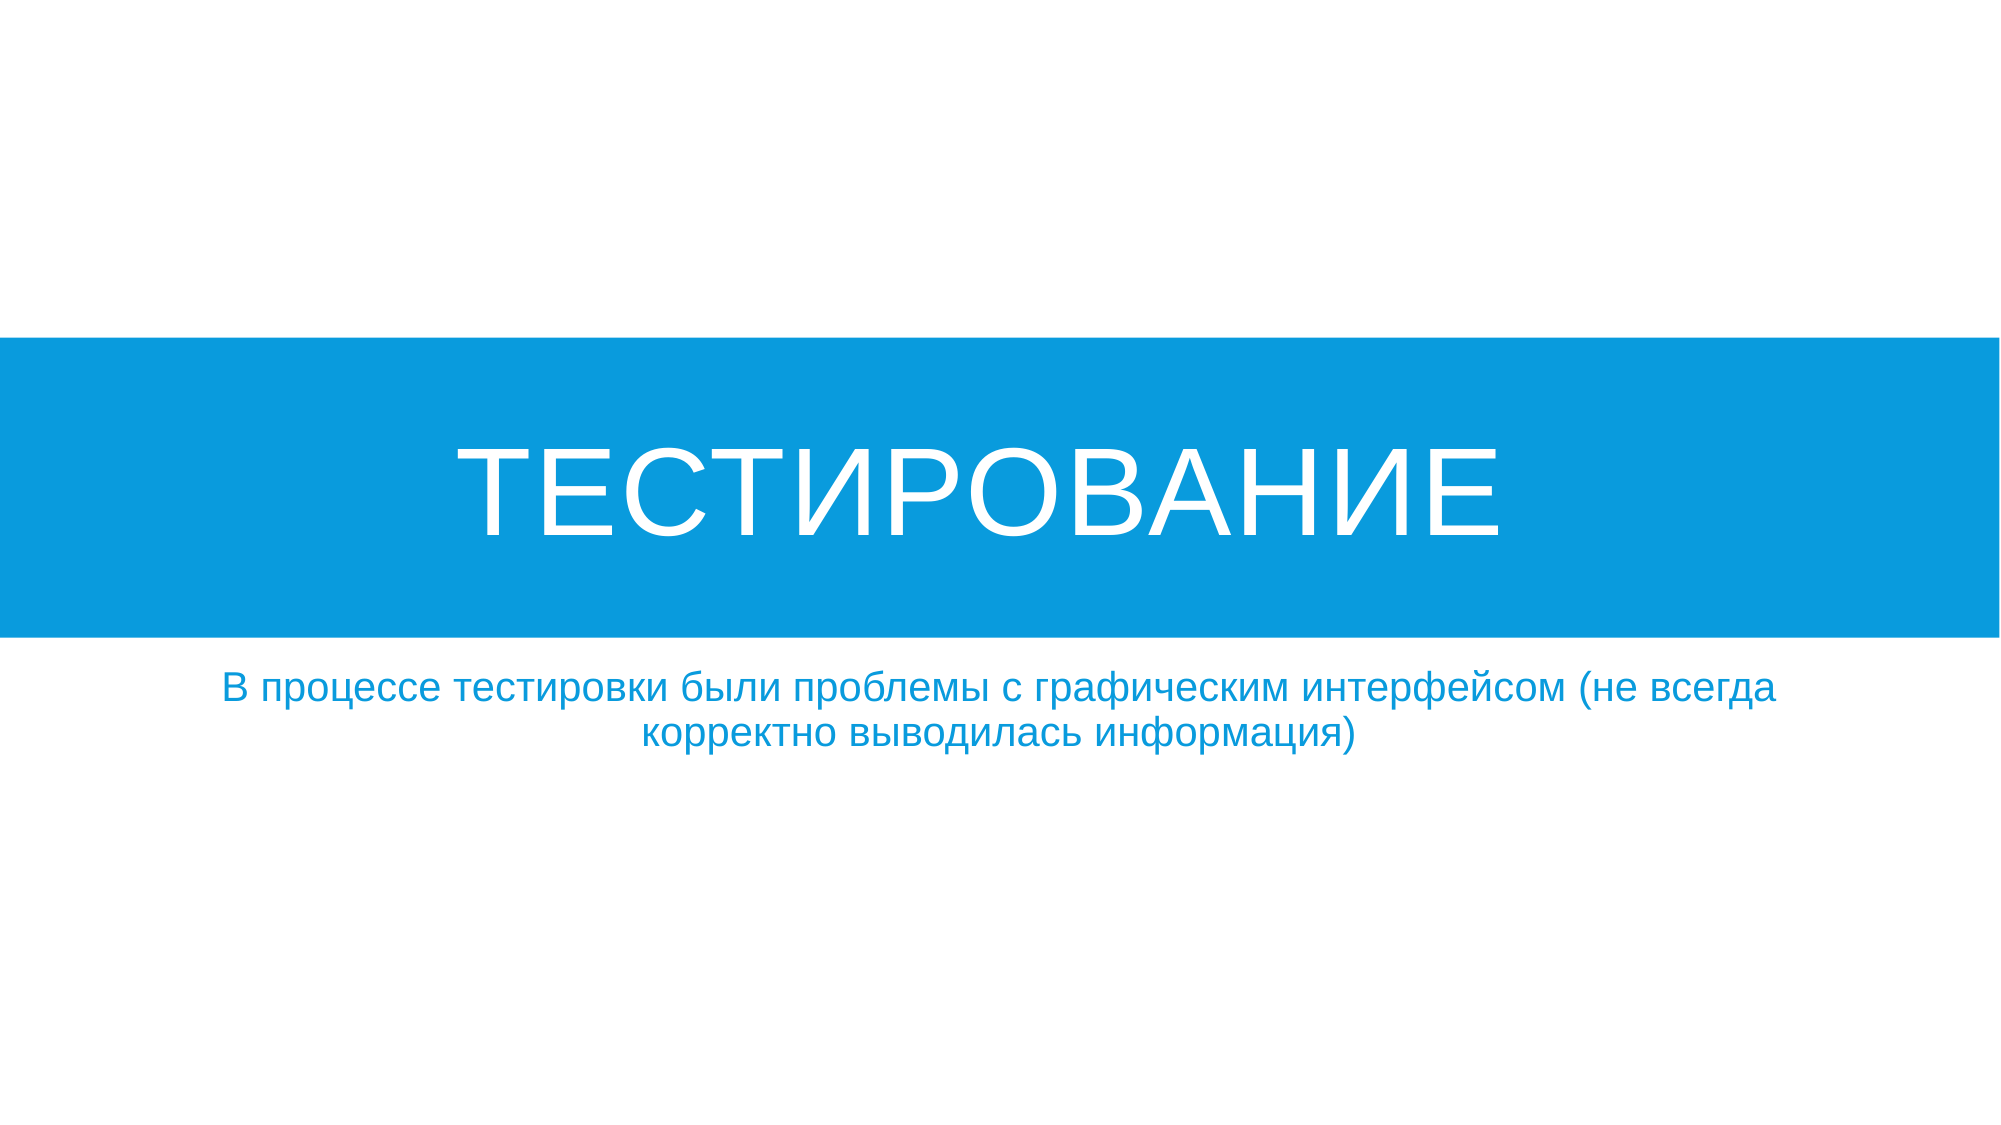

# Тестирование
В процессе тестировки были проблемы с графическим интерфейсом (не всегда корректно выводилась информация)